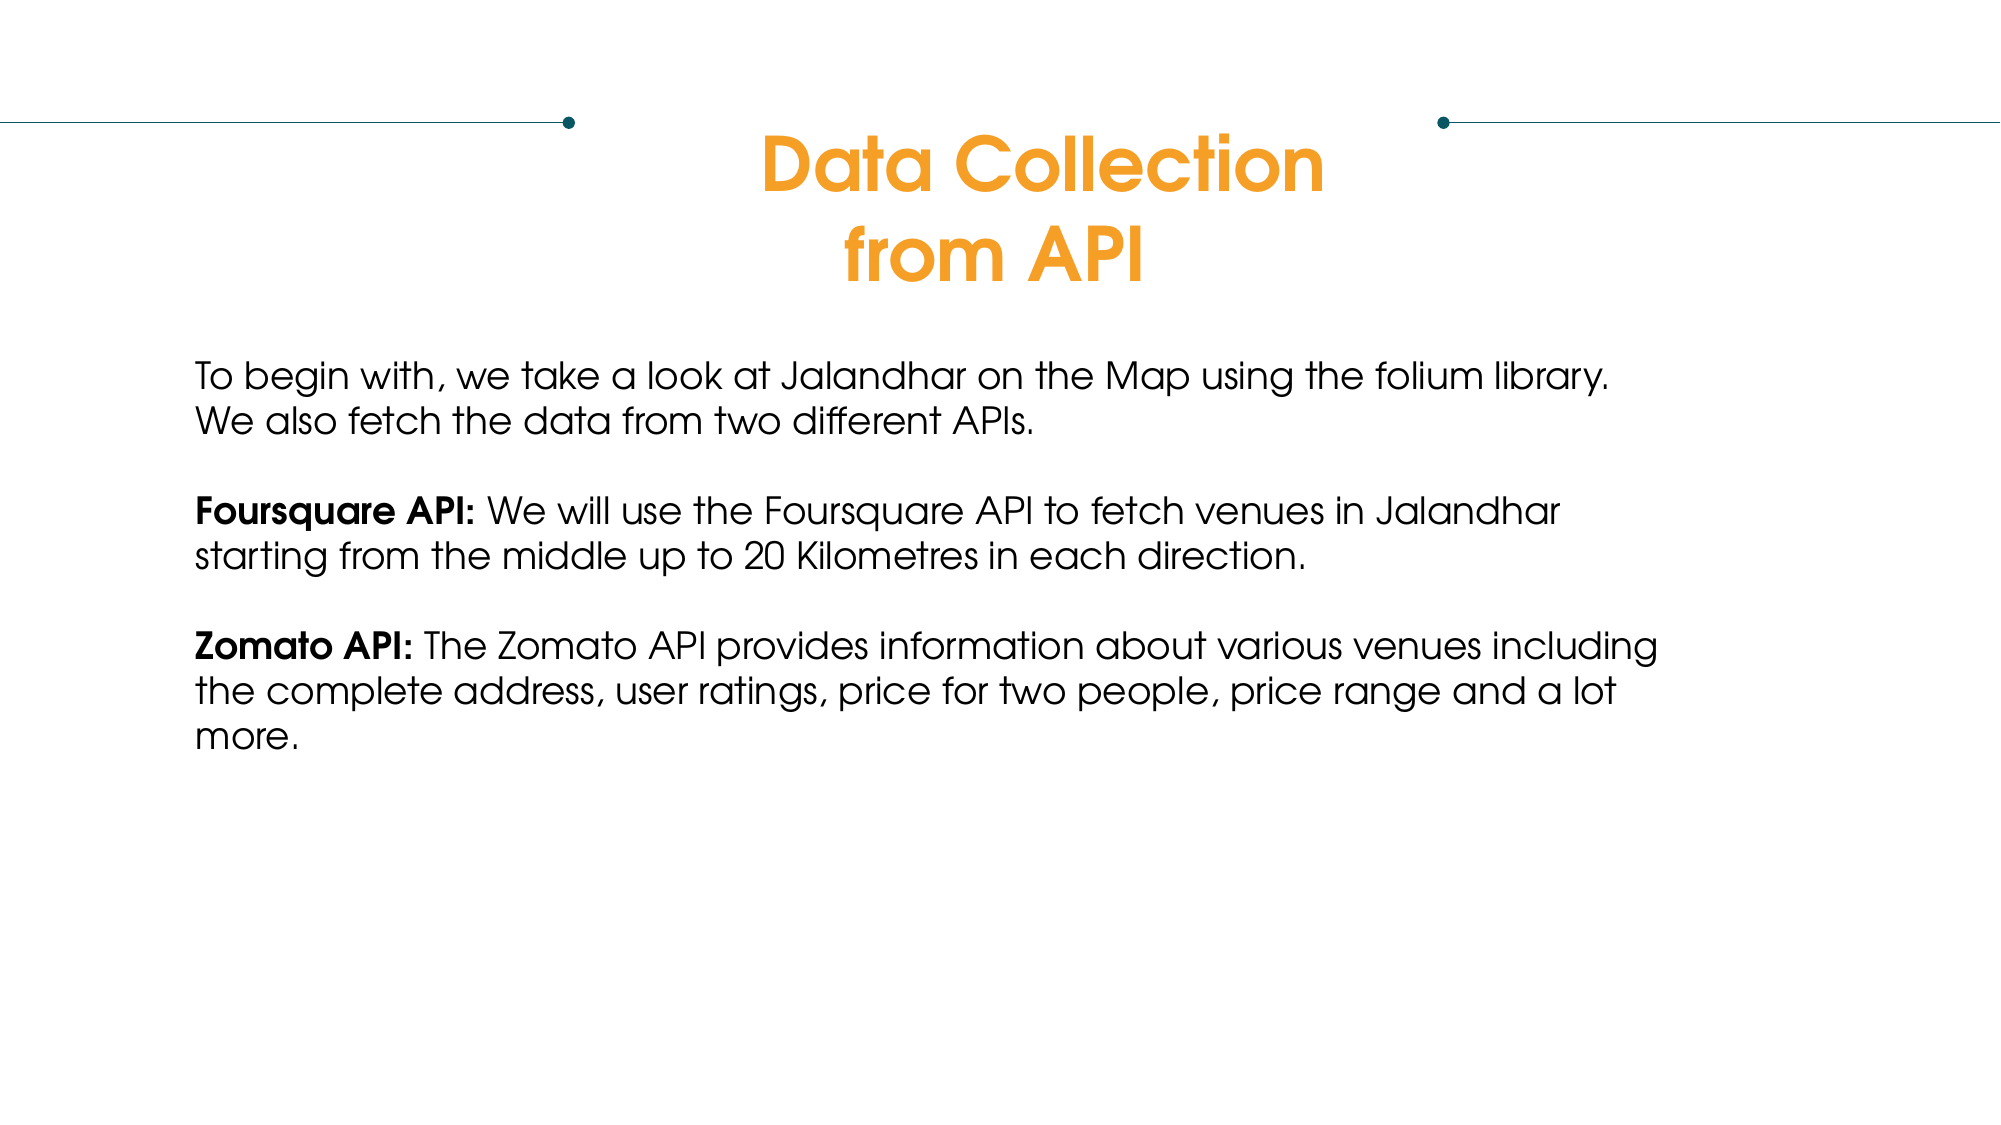

Data Collection
    from API
To begin with, we take a look at Jalandhar on the Map using the folium library.
We also fetch the data from two different APIs.

Foursquare API: We will use the Foursquare API to fetch venues in Jalandhar starting from the middle up to 20 Kilometres in each direction.

Zomato API: The Zomato API provides information about various venues including the complete address, user ratings, price for two people, price range and a lot more.